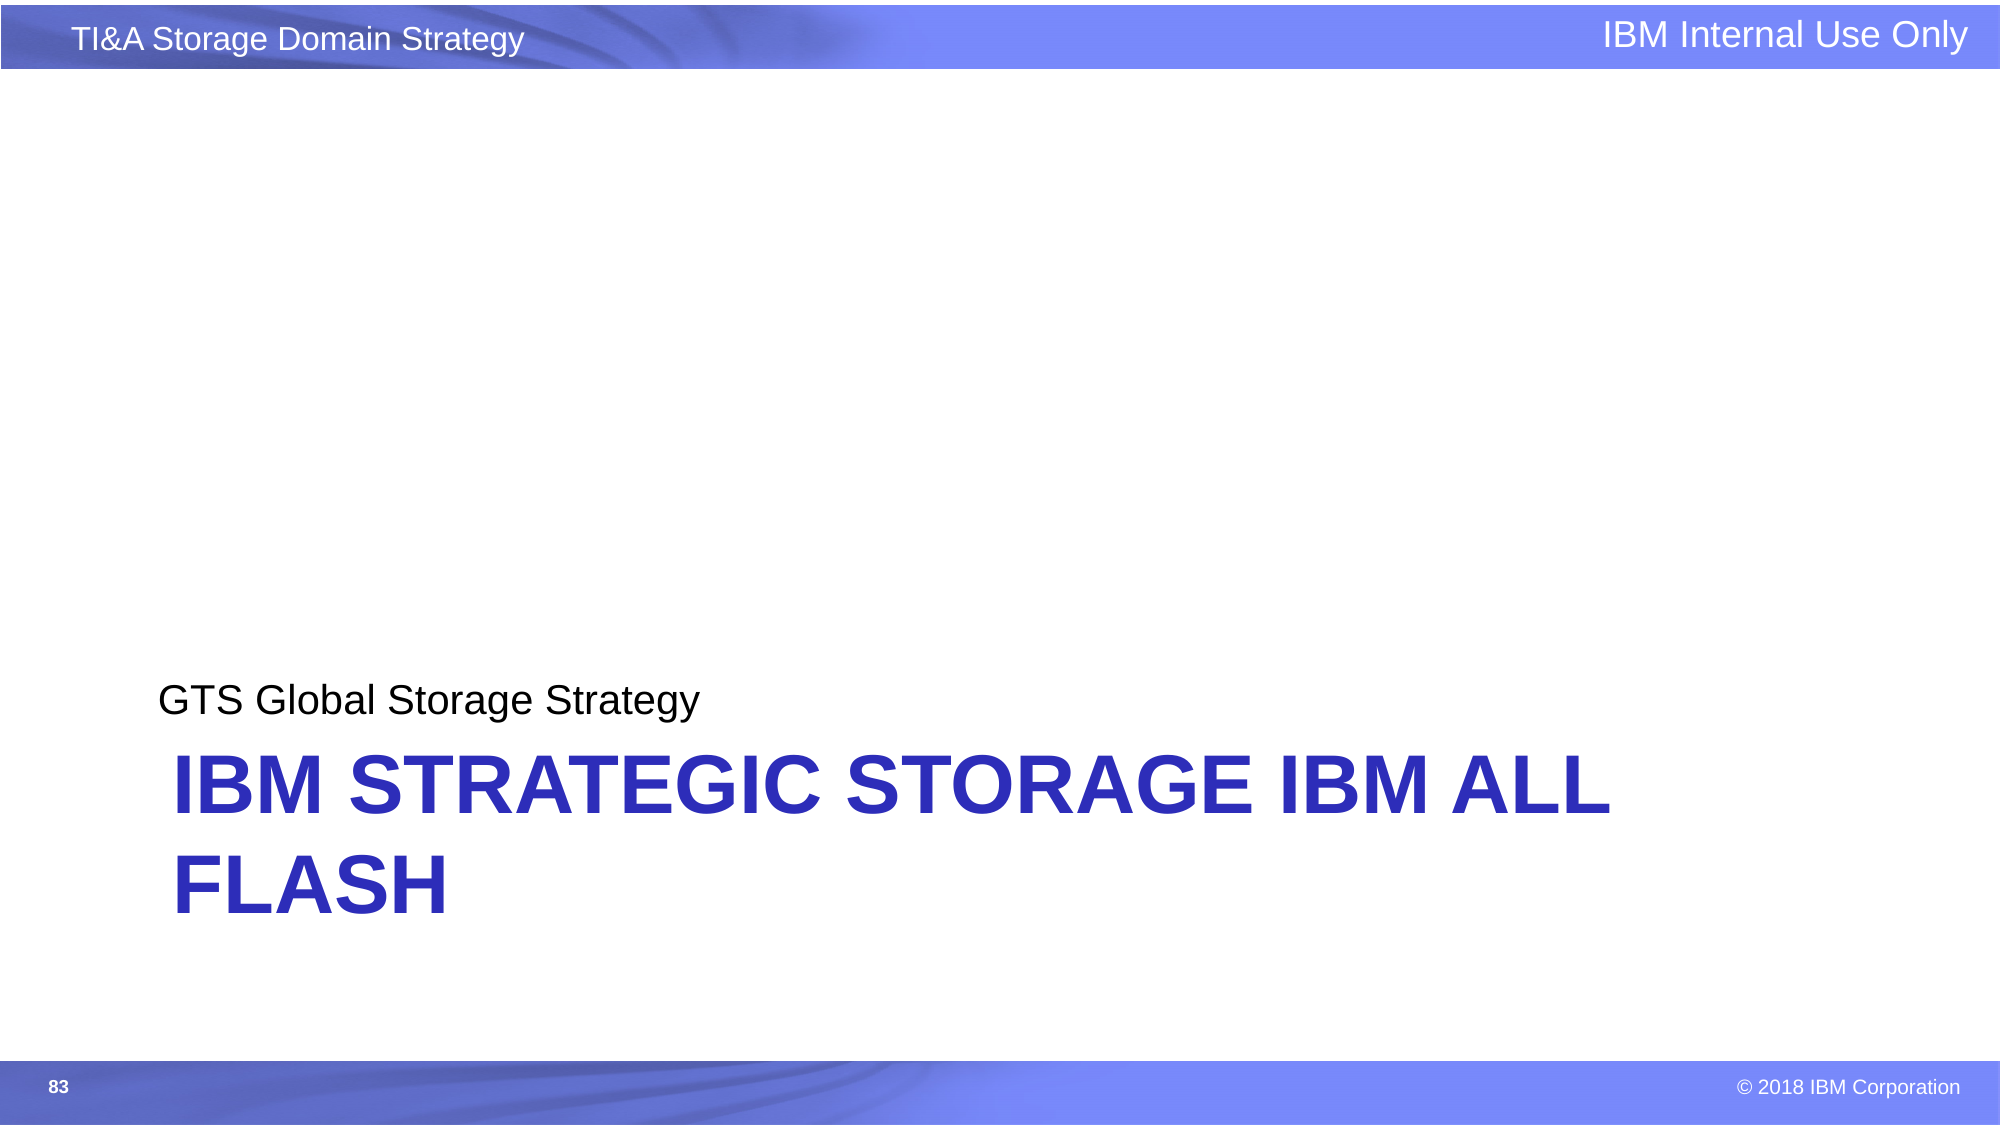

GTS Global Storage Strategy
# IBM Strategic Storage IBM All Flash